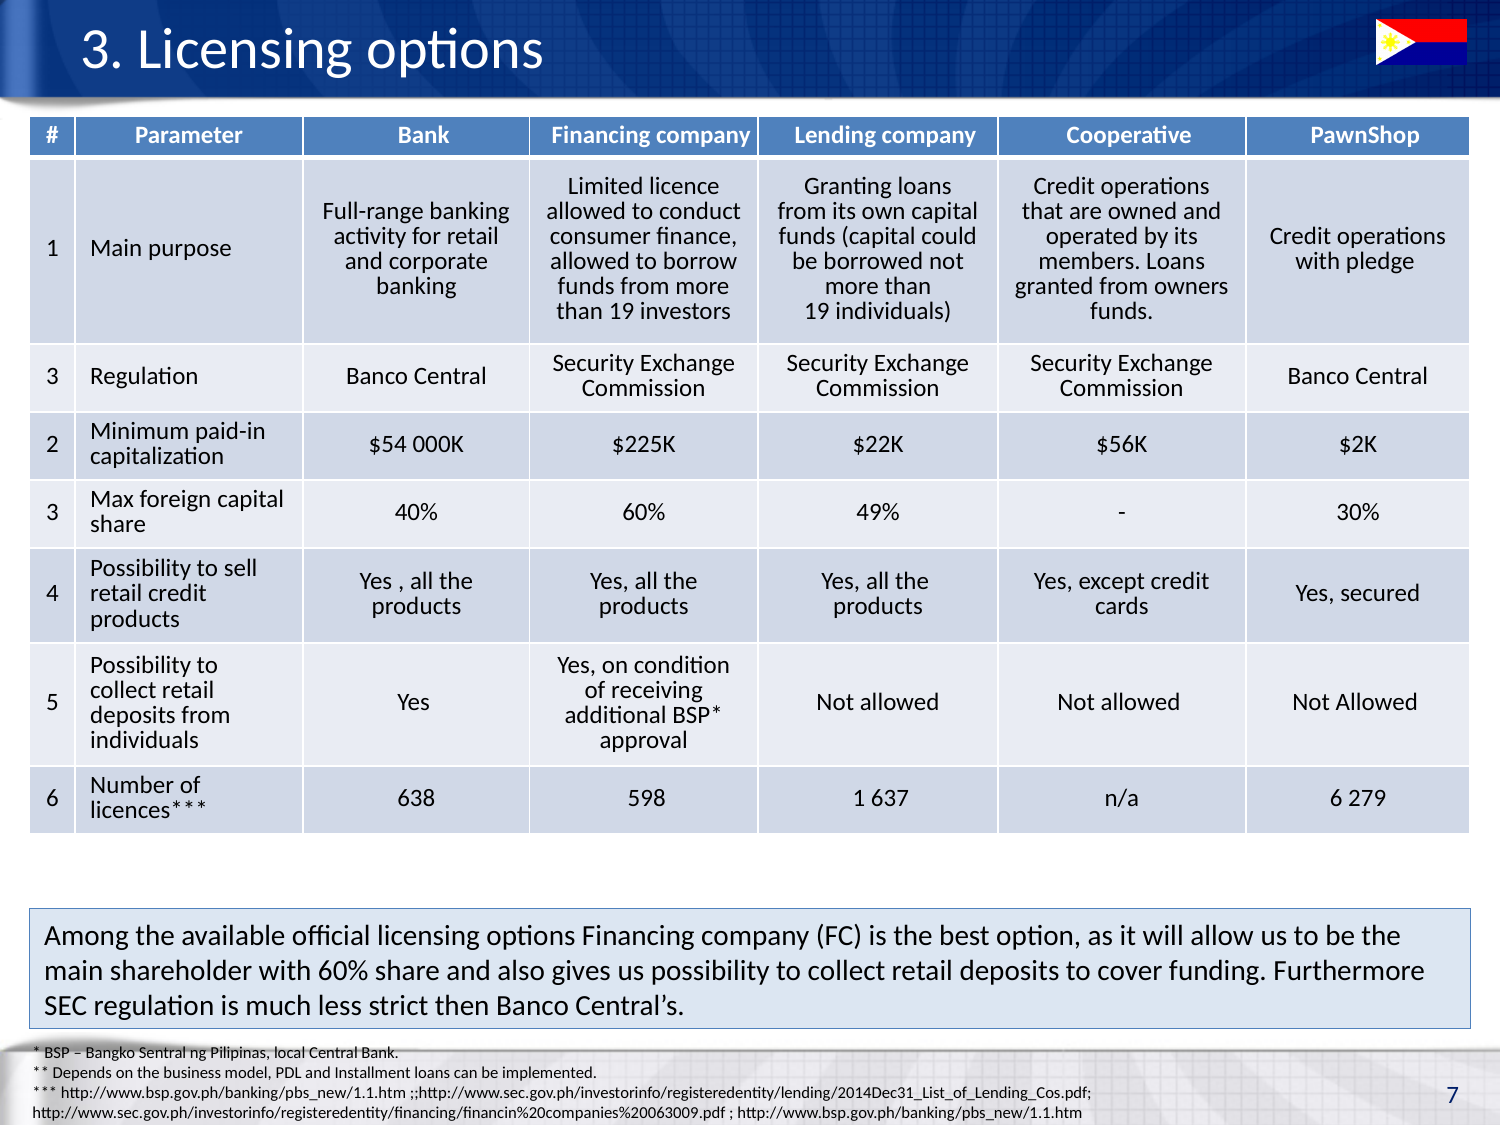

# 3. Licensing options
| # | Parameter | Bank | Financing company | Lending company | Cooperative | PawnShop |
| --- | --- | --- | --- | --- | --- | --- |
| 1 | Main purpose | Full-range banking activity for retail and corporate banking | Limited licence allowed to conduct consumer finance, allowed to borrow funds from more than 19 investors | Granting loans from its own capital funds (capital could be borrowed not more than 19 individuals) | Credit operations that are owned and operated by its members. Loans granted from owners funds. | Credit operations with pledge |
| 3 | Regulation | Banco Central | Security Exchange Commission | Security Exchange Commission | Security Exchange Commission | Banco Central |
| 2 | Minimum paid-in capitalization | $54 000K | $225K | $22K | $56K | $2K |
| 3 | Max foreign capital share | 40% | 60% | 49% | - | 30% |
| 4 | Possibility to sell retail credit products | Yes , all the products | Yes, all the products | Yes, all the products | Yes, except credit cards | Yes, secured |
| 5 | Possibility to collect retail deposits from individuals | Yes | Yes, on condition of receiving additional BSP\* approval | Not allowed | Not allowed | Not Allowed |
| 6 | Number of licences\*\*\* | 638 | 598 | 1 637 | n/a | 6 279 |
Among the available official licensing options Financing company (FC) is the best option, as it will allow us to be the main shareholder with 60% share and also gives us possibility to collect retail deposits to cover funding. Furthermore SEC regulation is much less strict then Banco Central’s.
* BSP – Bangko Sentral ng Pilipinas, local Central Bank.
** Depends on the business model, PDL and Installment loans can be implemented.
*** http://www.bsp.gov.ph/banking/pbs_new/1.1.htm ;;http://www.sec.gov.ph/investorinfo/registeredentity/lending/2014Dec31_List_of_Lending_Cos.pdf; http://www.sec.gov.ph/investorinfo/registeredentity/financing/financin%20companies%20063009.pdf ; http://www.bsp.gov.ph/banking/pbs_new/1.1.htm

7